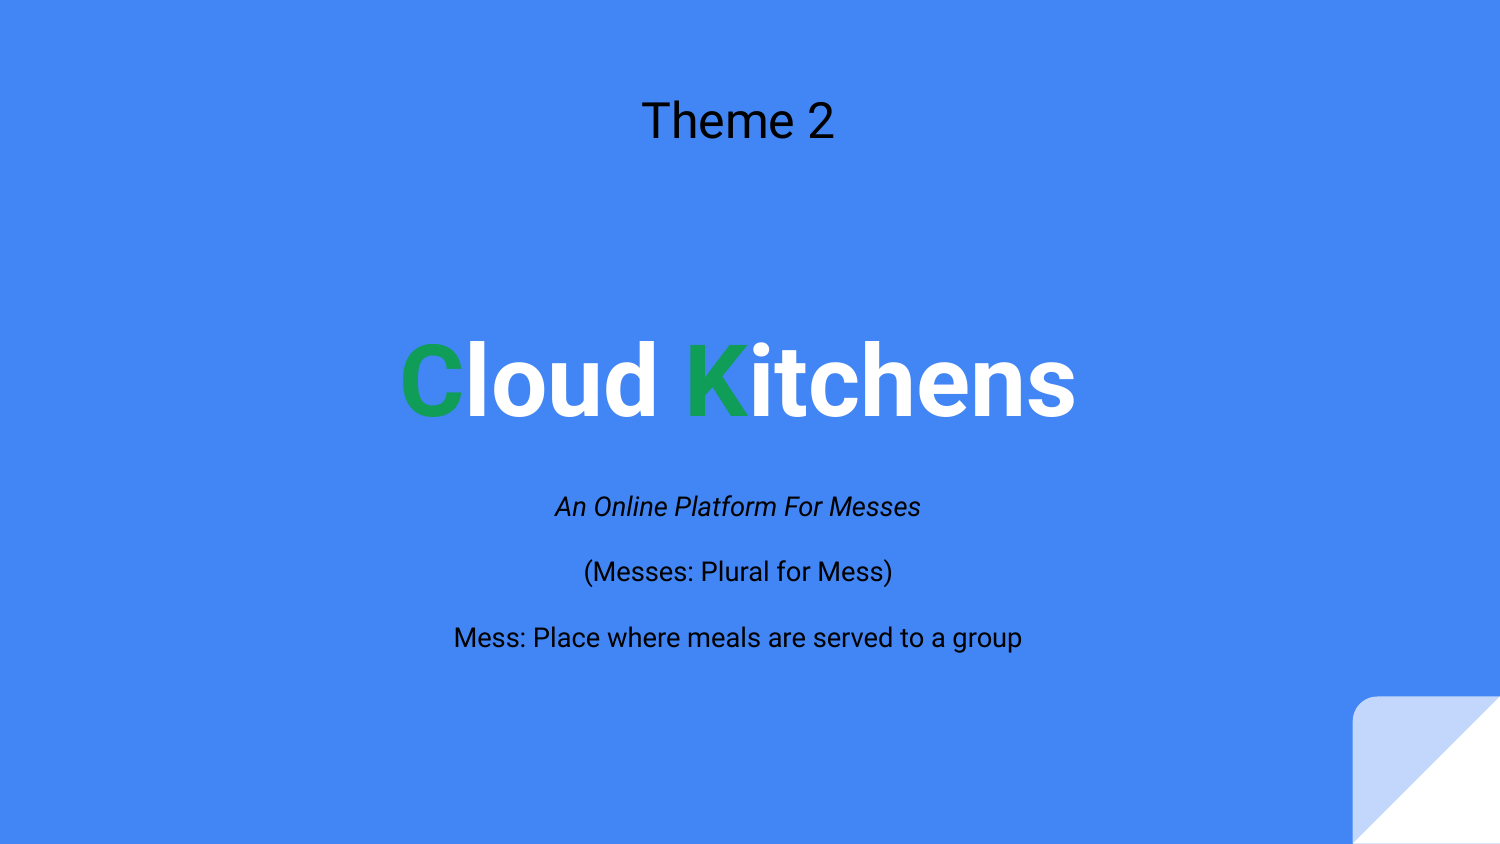

Theme 2
# Cloud Kitchens
An Online Platform For Messes

(Messes: Plural for Mess)

Mess: Place where meals are served to a group